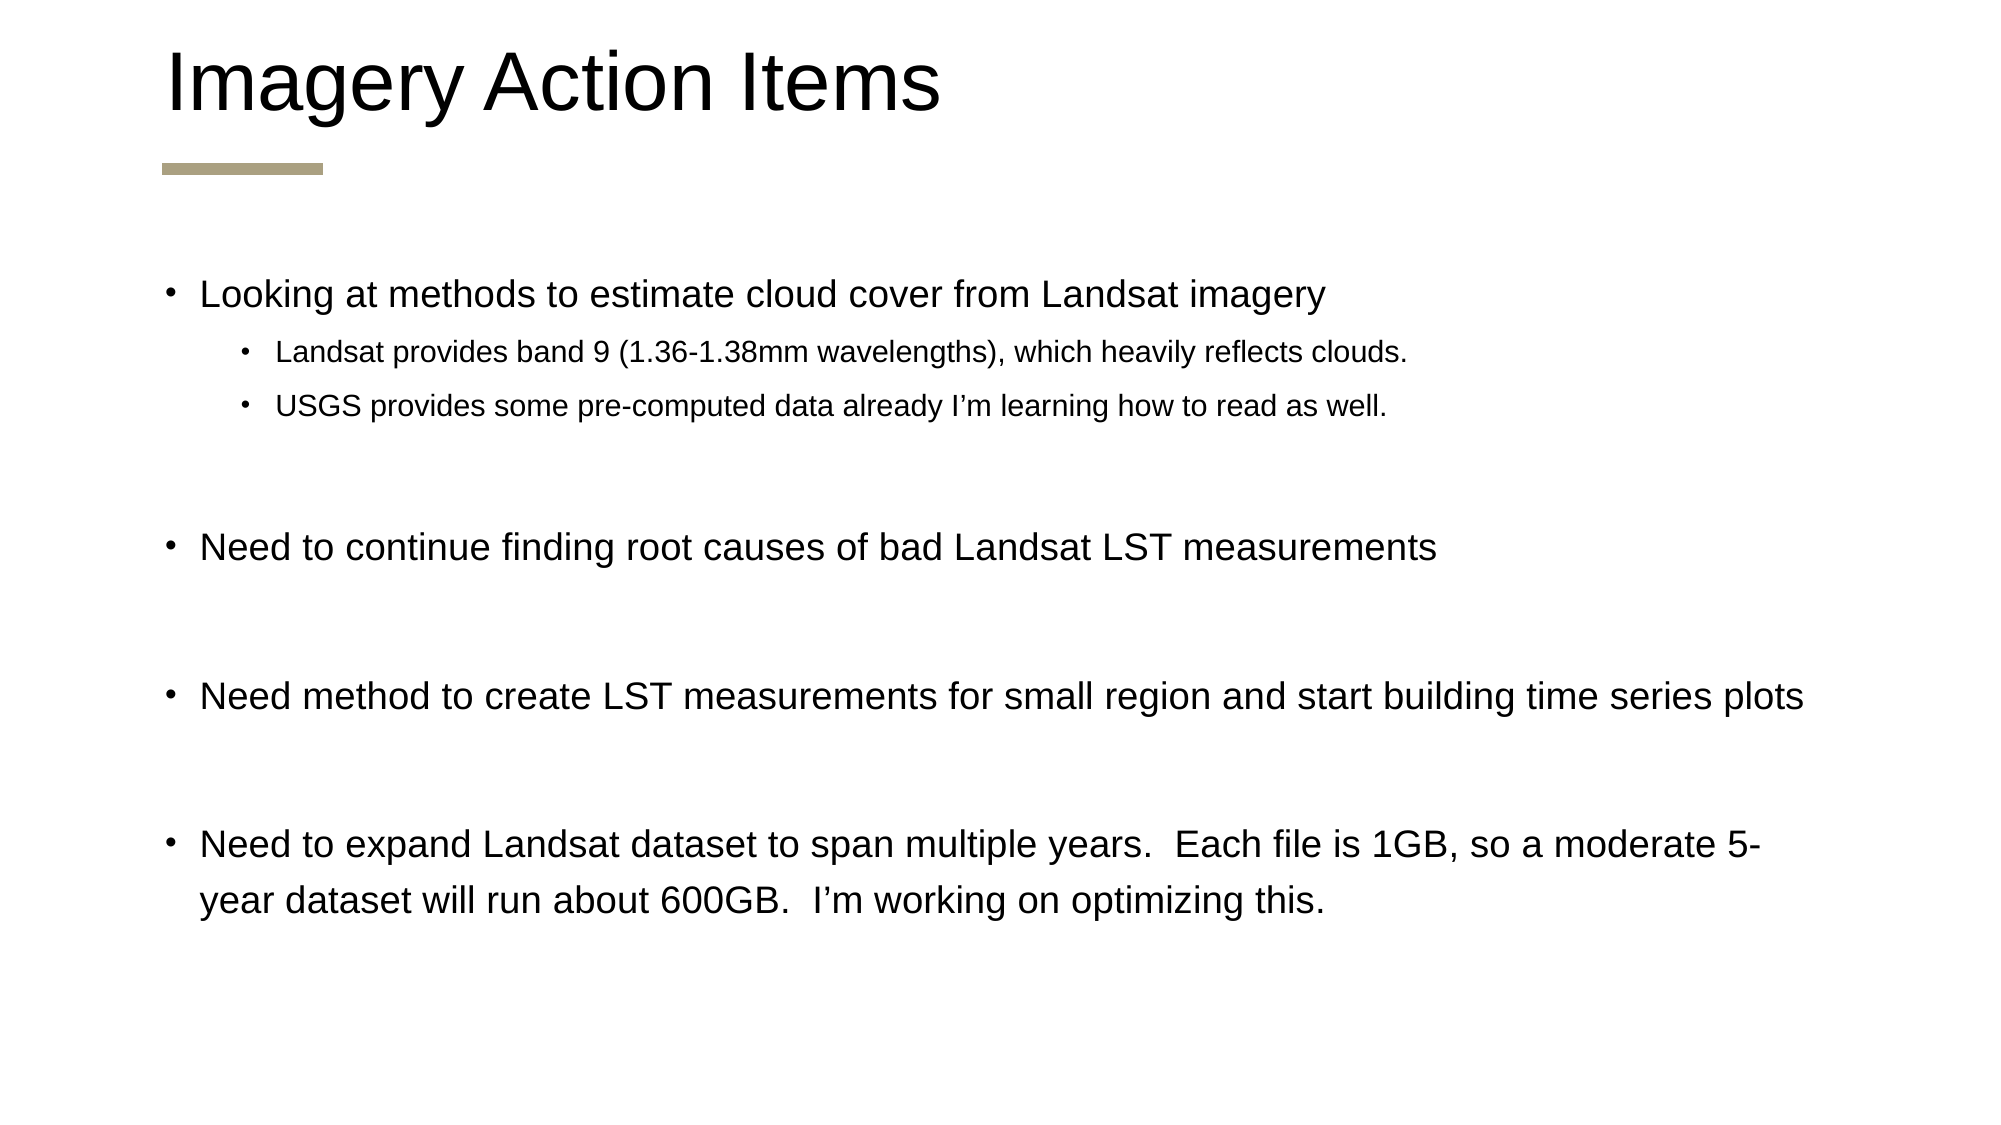

# Imagery Action Items
Looking at methods to estimate cloud cover from Landsat imagery
Landsat provides band 9 (1.36-1.38mm wavelengths), which heavily reflects clouds.
USGS provides some pre-computed data already I’m learning how to read as well.

Need to continue finding root causes of bad Landsat LST measurements

Need method to create LST measurements for small region and start building time series plots

Need to expand Landsat dataset to span multiple years.  Each file is 1GB, so a moderate 5-year dataset will run about 600GB.  I’m working on optimizing this.